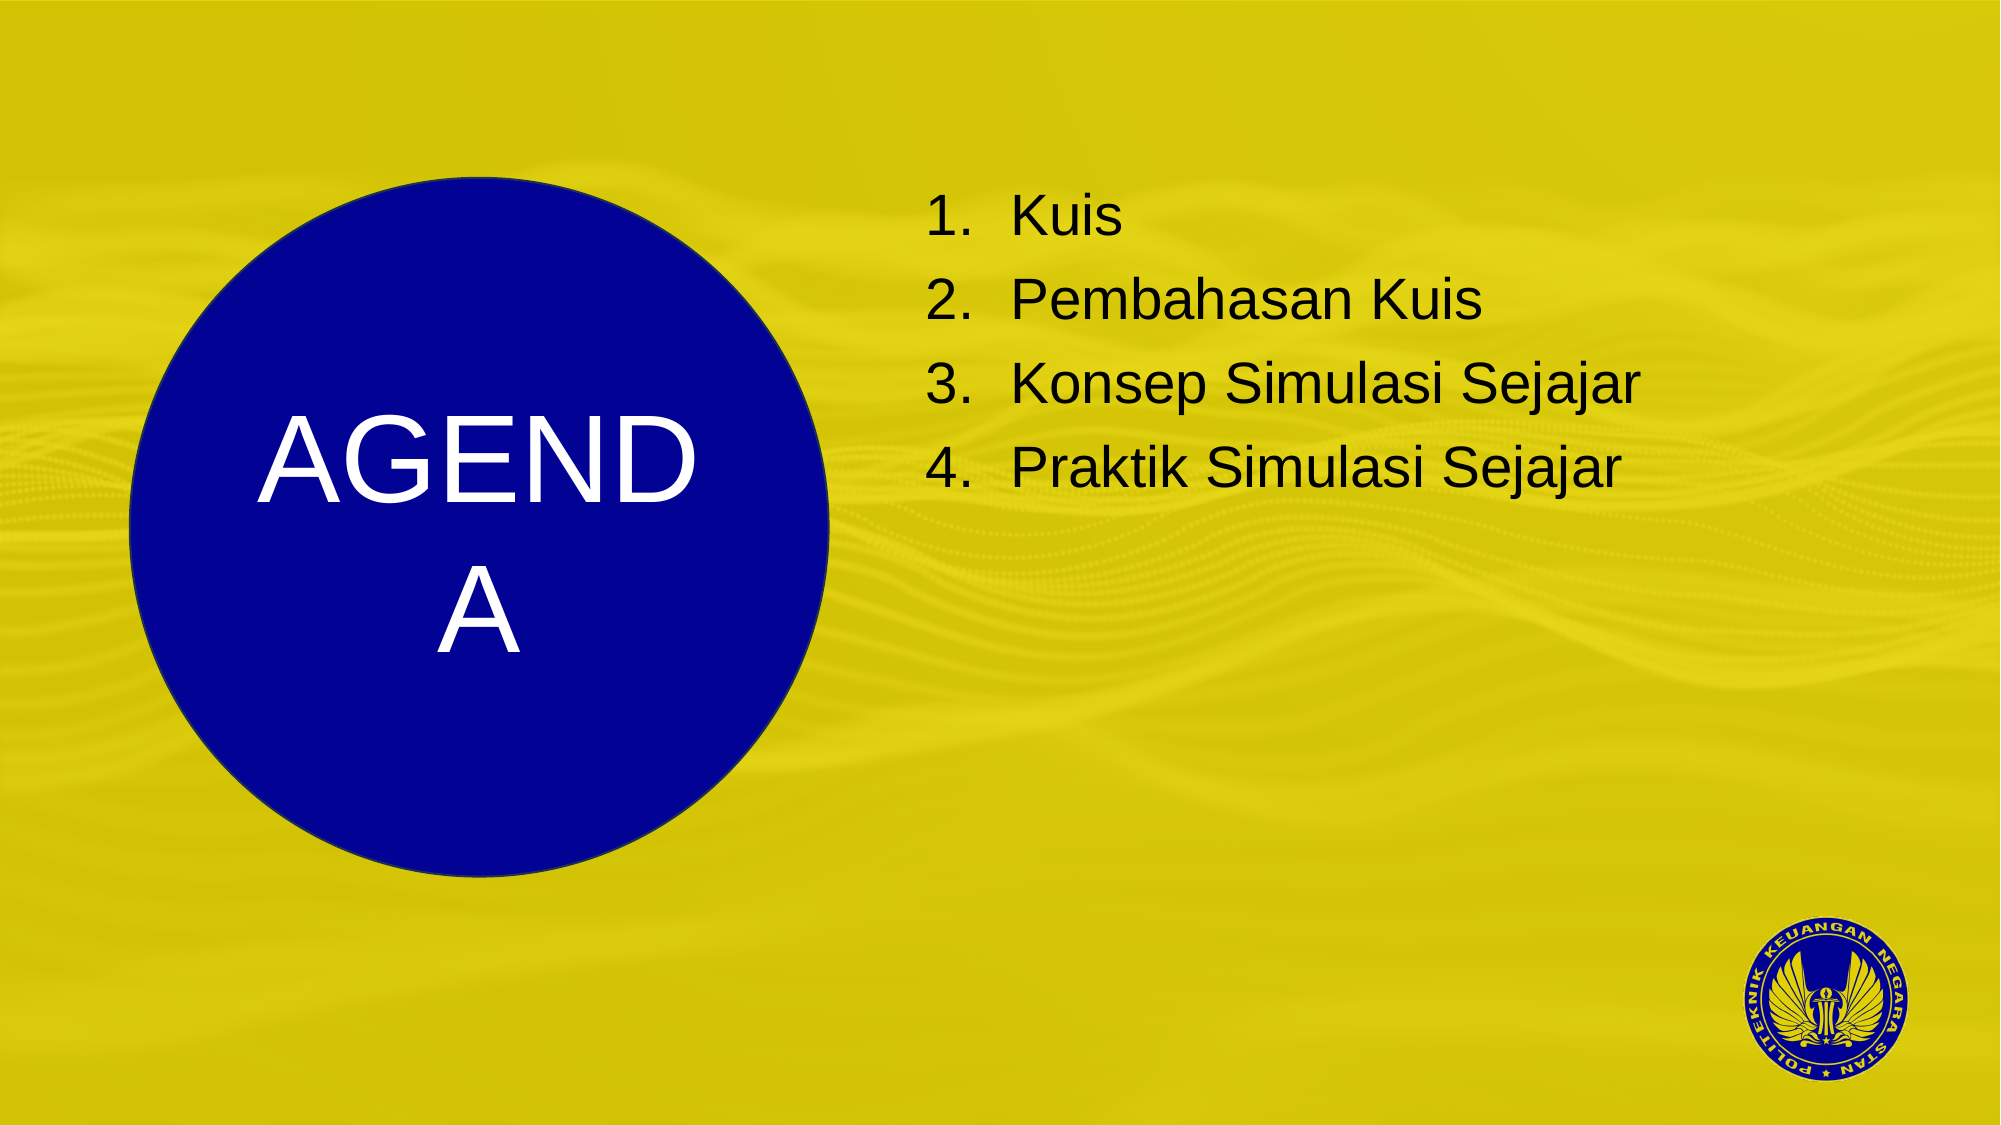

Kuis
Pembahasan Kuis
Konsep Simulasi Sejajar
Praktik Simulasi Sejajar